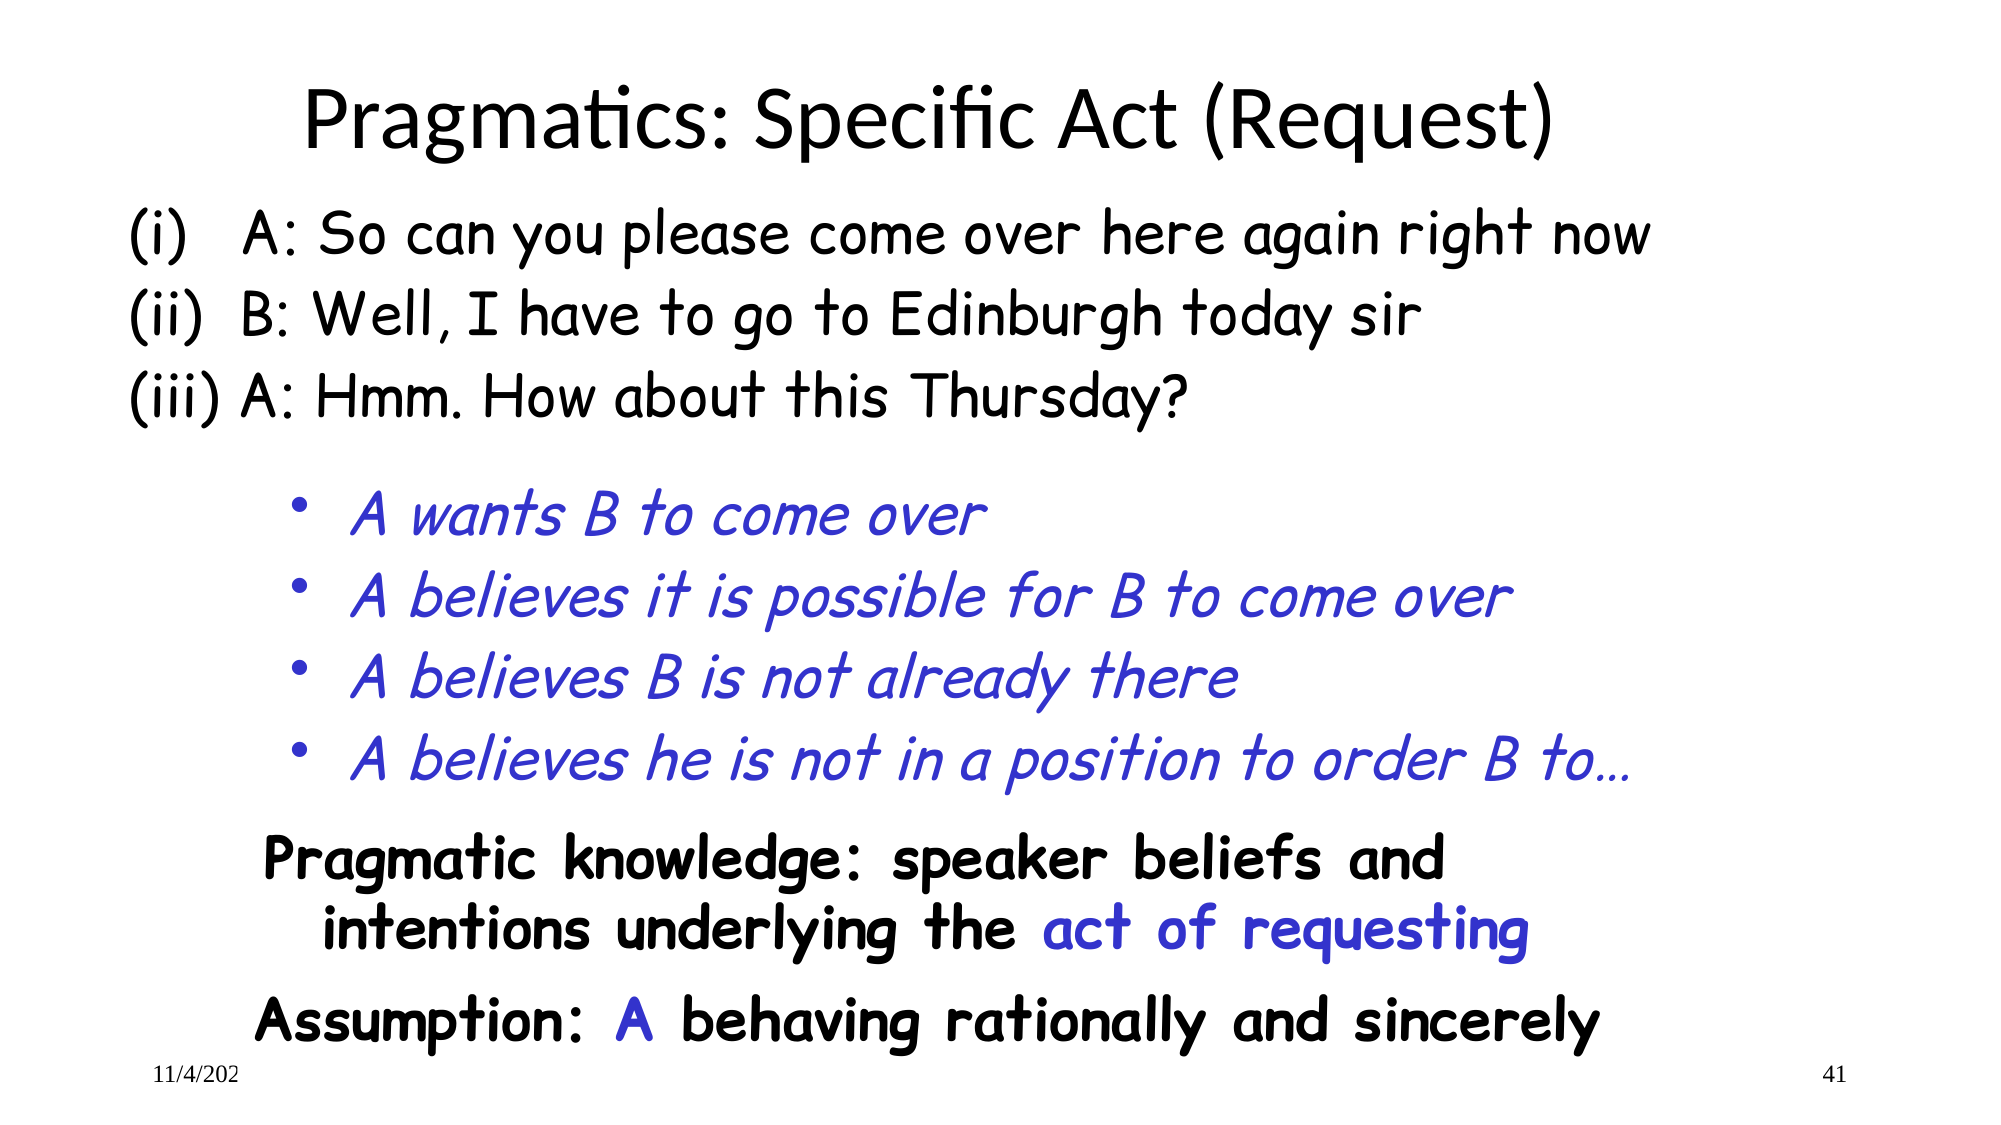

# Pragmatics: Specific Act (Request)
(i)   A: So can you please come over here again right now
(ii)  B: Well, I have to go to Edinburgh today sir
(iii) A: Hmm. How about this Thursday?
A wants B to come over
A believes it is possible for B to come over
A believes B is not already there
A believes he is not in a position to order B to…
Pragmatic knowledge: speaker beliefs and intentions underlying the act of requesting
Assumption: A behaving rationally and sincerely
11/4/2020
CPSC503 Winter 2020
41